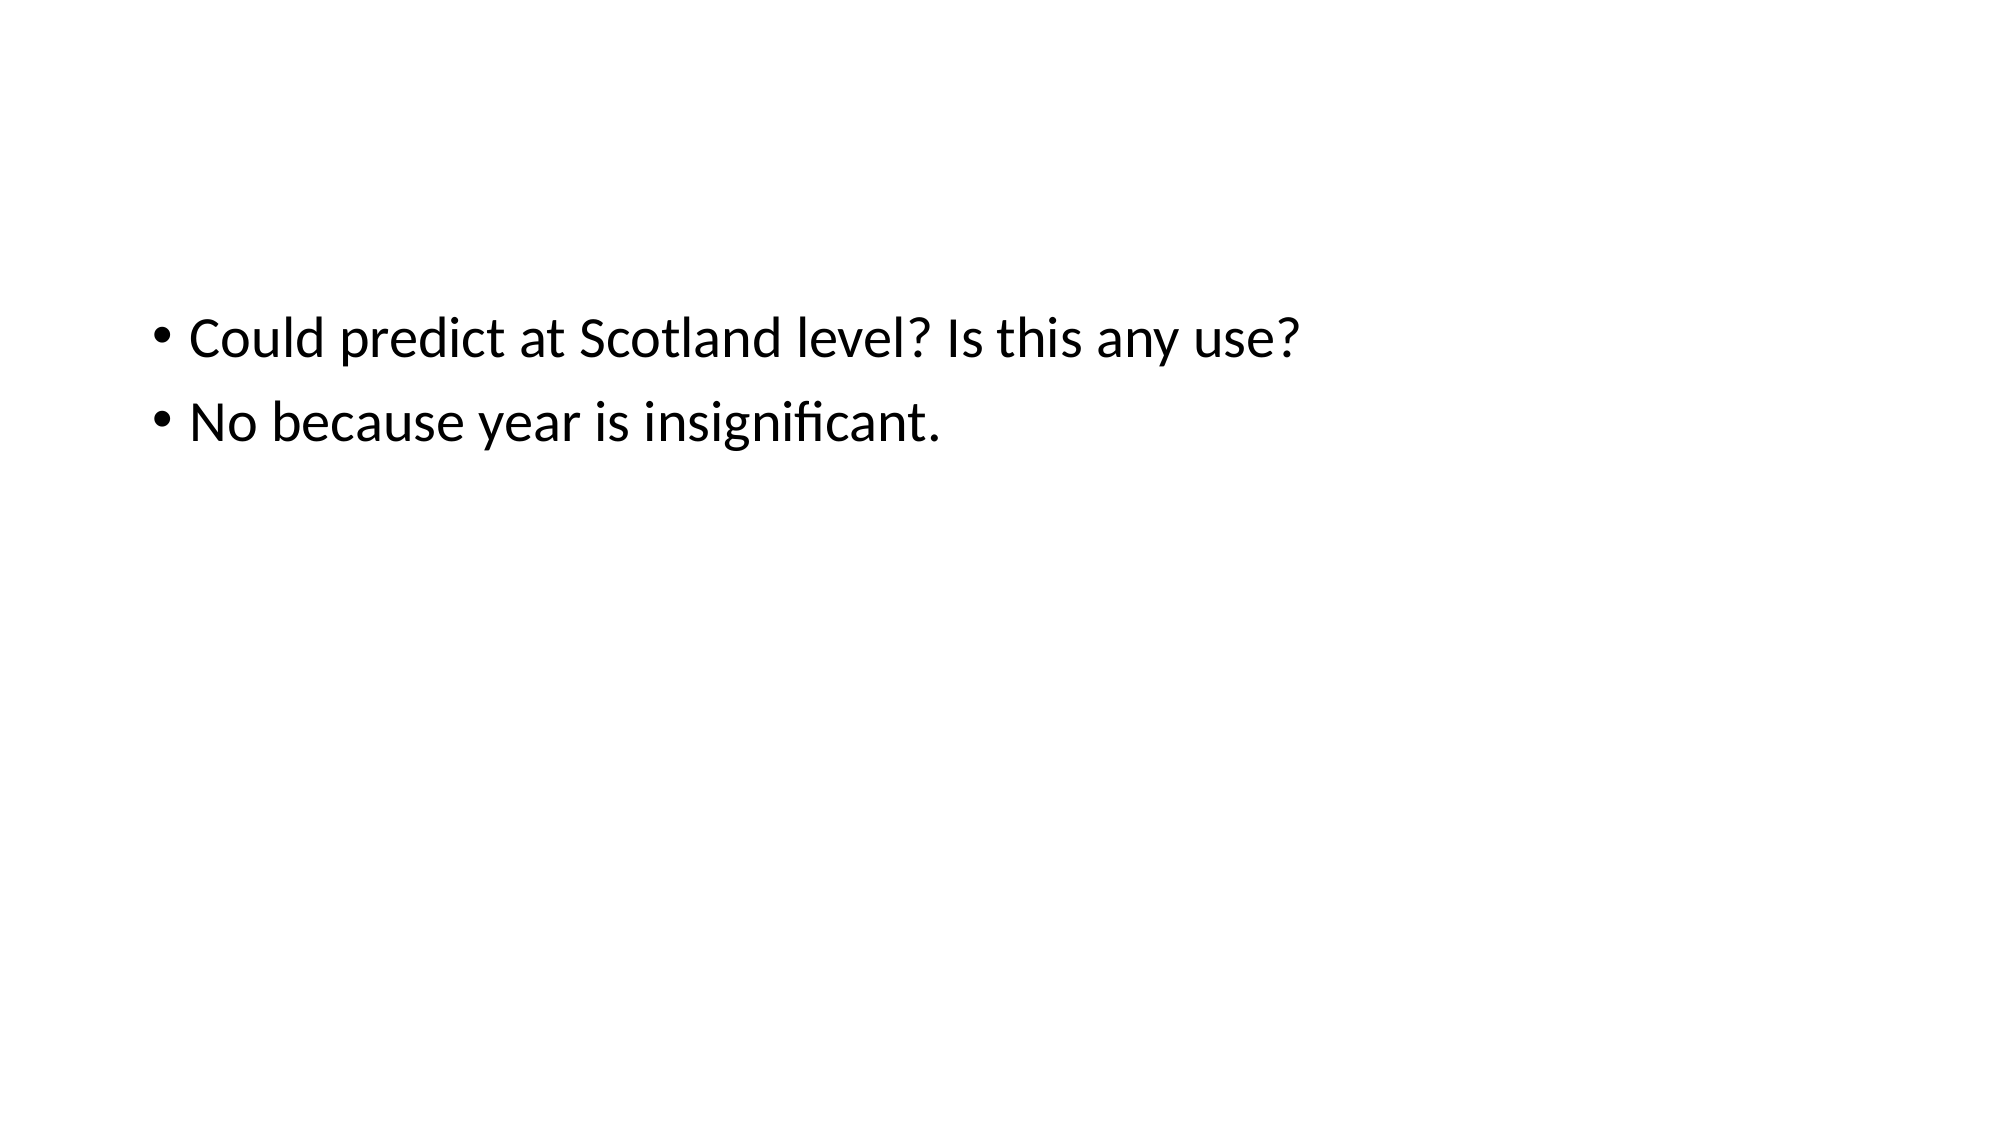

#
Could predict at Scotland level? Is this any use?
No because year is insignificant.